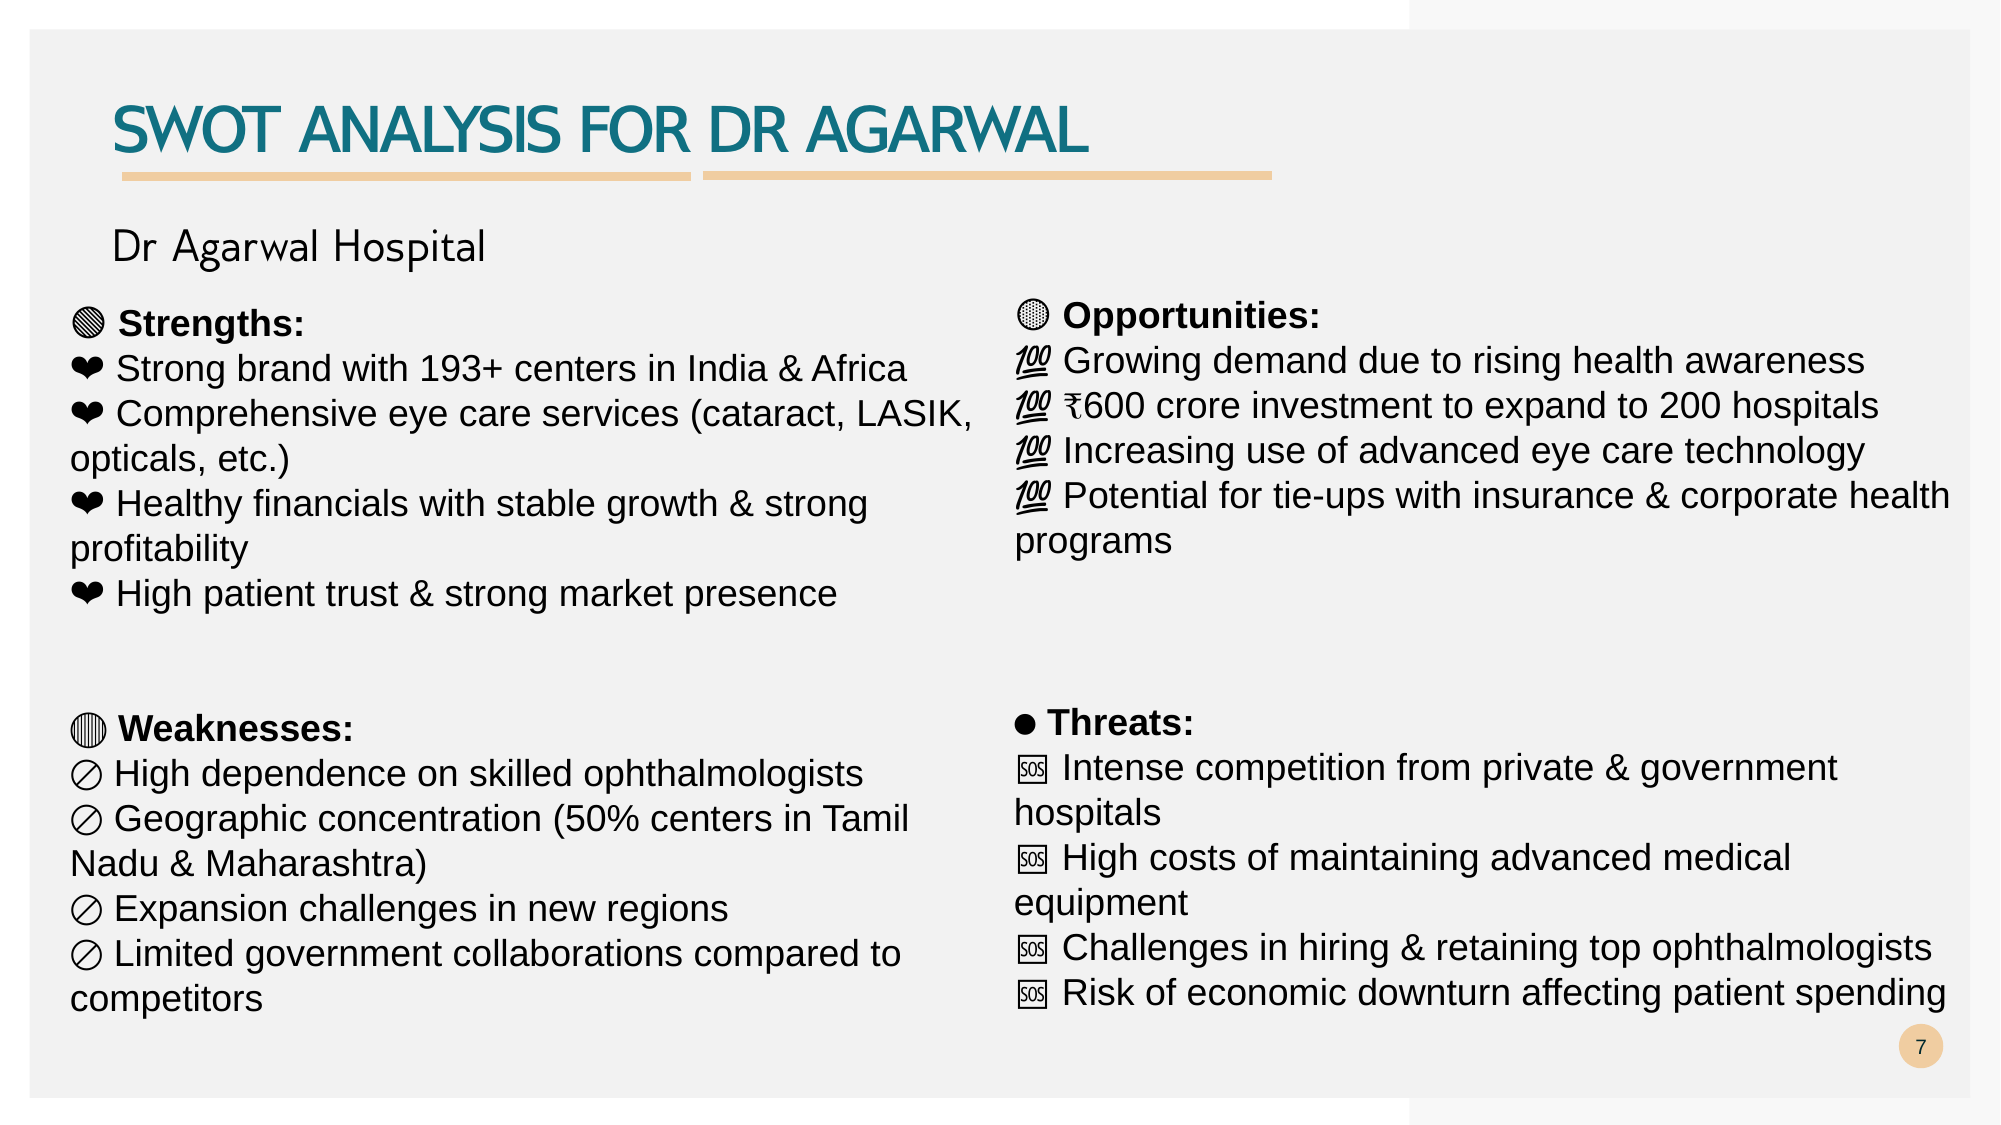

# Swot analysis FOR DR AGARWAL

Dr Agarwal Hospital
🟡 Opportunities:
💯 Growing demand due to rising health awareness
💯 ₹600 crore investment to expand to 200 hospitals
💯 Increasing use of advanced eye care technology
💯 Potential for tie-ups with insurance & corporate health programs
🟢 Strengths:
❤ Strong brand with 193+ centers in India & Africa
❤ Comprehensive eye care services (cataract, LASIK, opticals, etc.)
❤ Healthy financials with stable growth & strong profitability
❤ High patient trust & strong market presence
⚫ Threats:
🆘 Intense competition from private & government hospitals
🆘 High costs of maintaining advanced medical equipment
🆘 Challenges in hiring & retaining top ophthalmologists
🆘 Risk of economic downturn affecting patient spending
🔴 Weaknesses:
🚫 High dependence on skilled ophthalmologists
🚫 Geographic concentration (50% centers in Tamil Nadu & Maharashtra)
🚫 Expansion challenges in new regions
🚫 Limited government collaborations compared to competitors
7